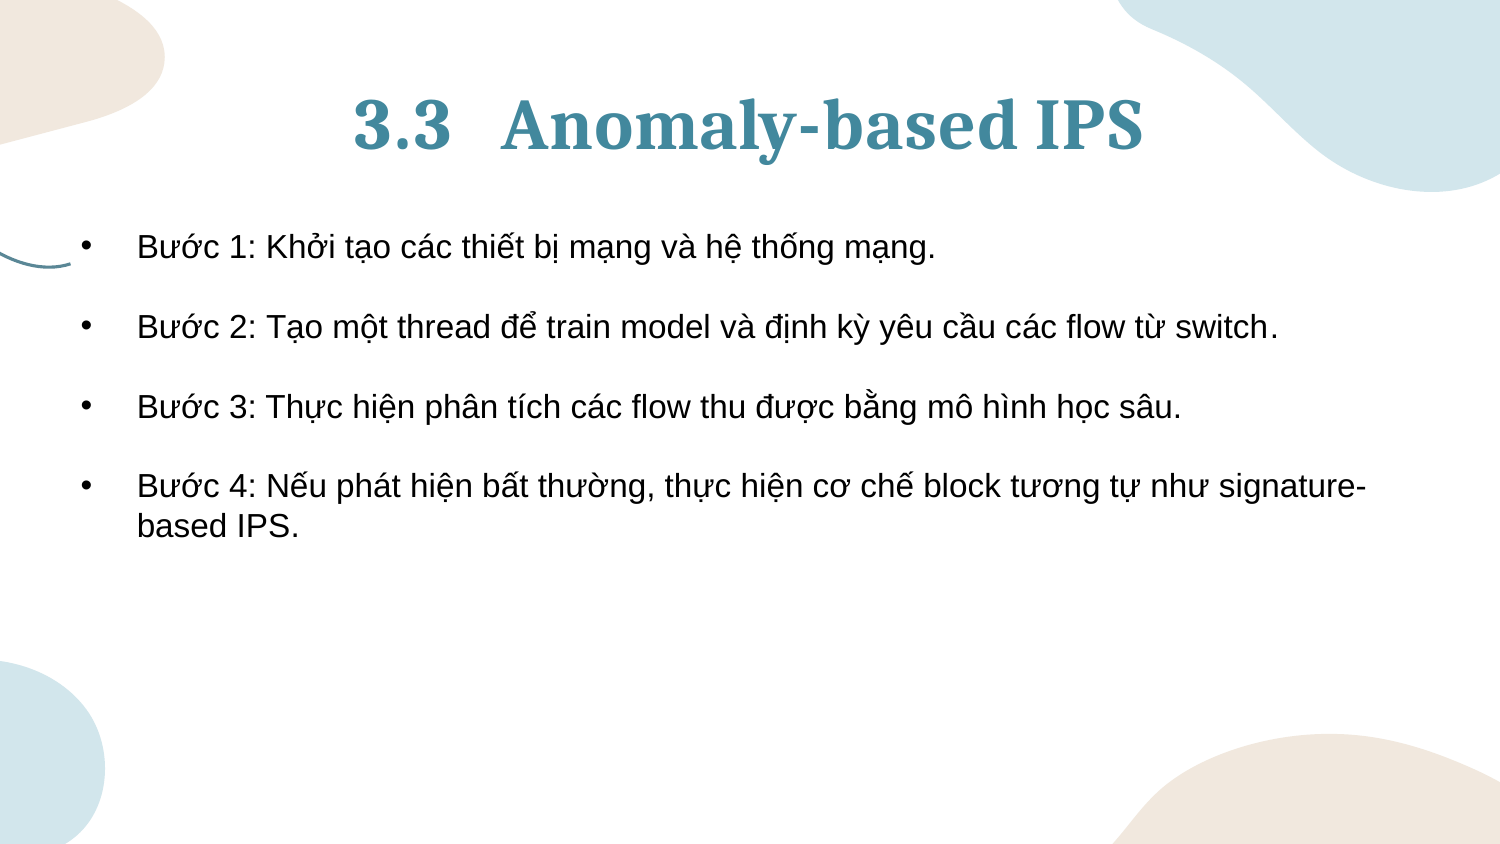

# 3.3	Anomaly-based IPS
Bước 1: Khởi tạo các thiết bị mạng và hệ thống mạng.

Bước 2: Tạo một thread để train model và định kỳ yêu cầu các flow từ switch.

Bước 3: Thực hiện phân tích các flow thu được bằng mô hình học sâu.

Bước 4: Nếu phát hiện bất thường, thực hiện cơ chế block tương tự như signature-based IPS.